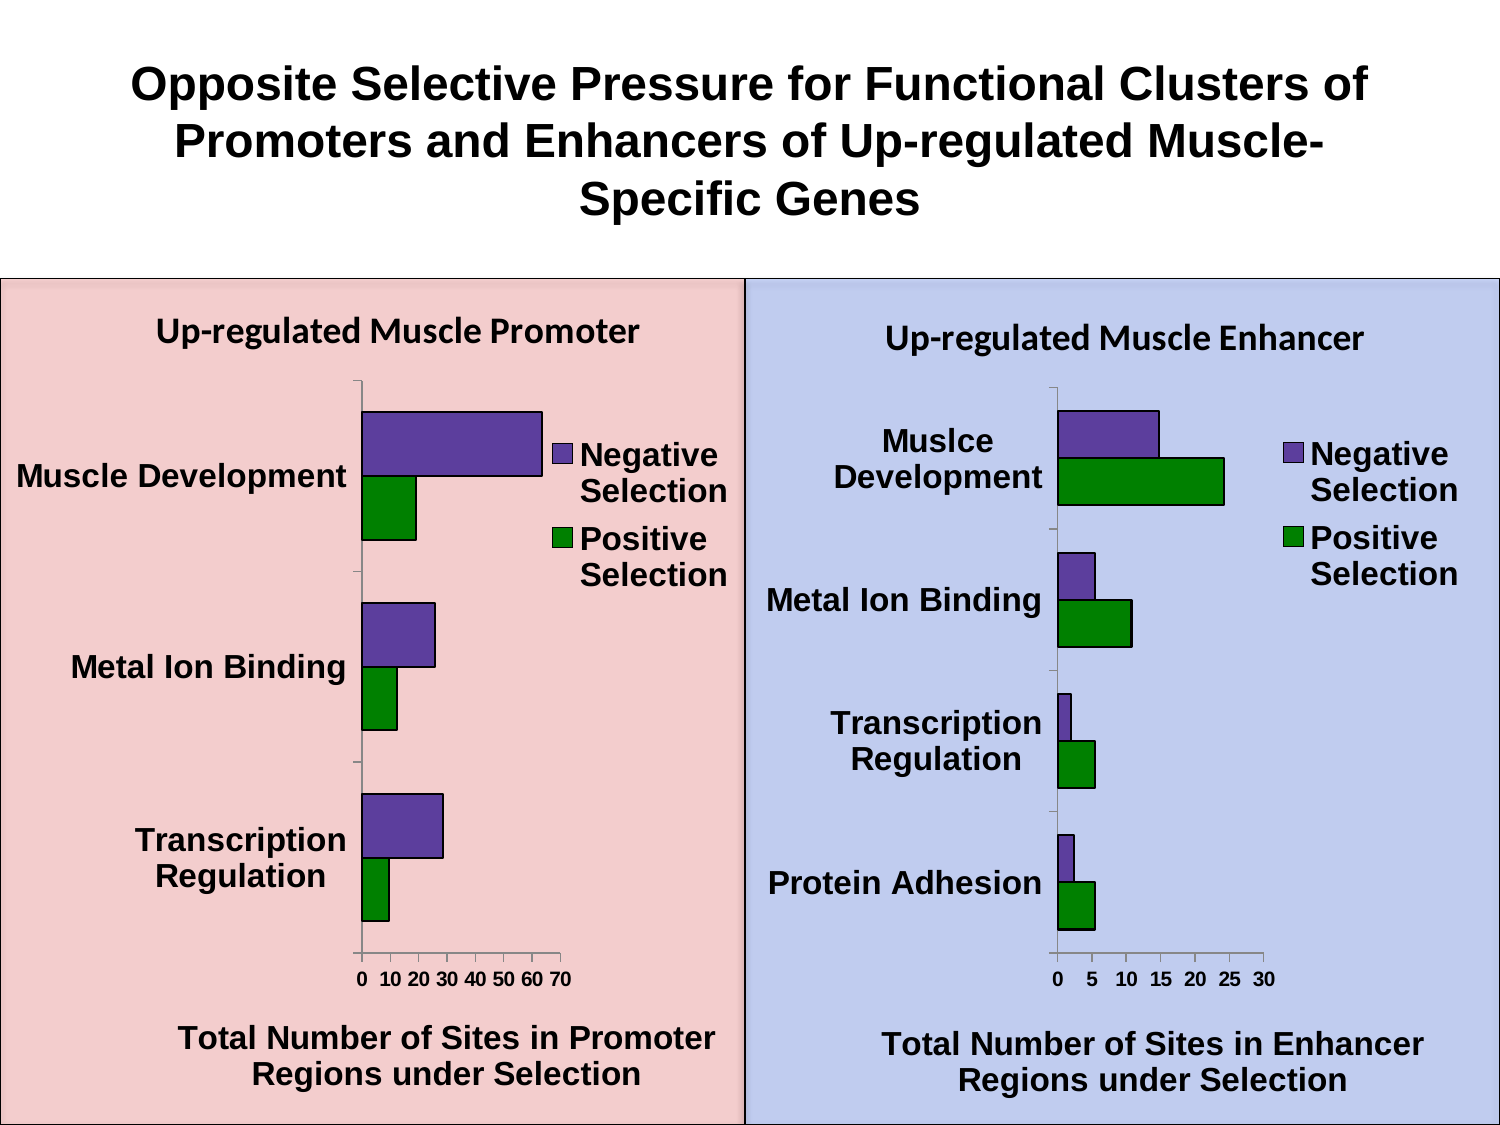

# Opposite Selective Pressure for Functional Clusters of Promoters and Enhancers of Up-regulated Muscle-Specific Genes

### Chart: Up-regulated Muscle Promoter

| Category |  |  |
|---|---|---|
| Transcription Regulation | 28.590411 | 9.593848 |
| Metal Ion Binding | 25.904736 | 12.214432 |
| Muscle Development | 63.49651 | 19.079692 |

### Chart: Up-regulated Muscle Enhancer

| Category |  |  |
|---|---|---|
| Protein Adhesion | 2.364862 | 5.431281 |
| Transcription Regulation | 1.978207 | 5.431281 |
| Metal Ion Binding | 5.507382 | 10.764431 |
| Muslce Development | 14.767179 | 24.204636 |